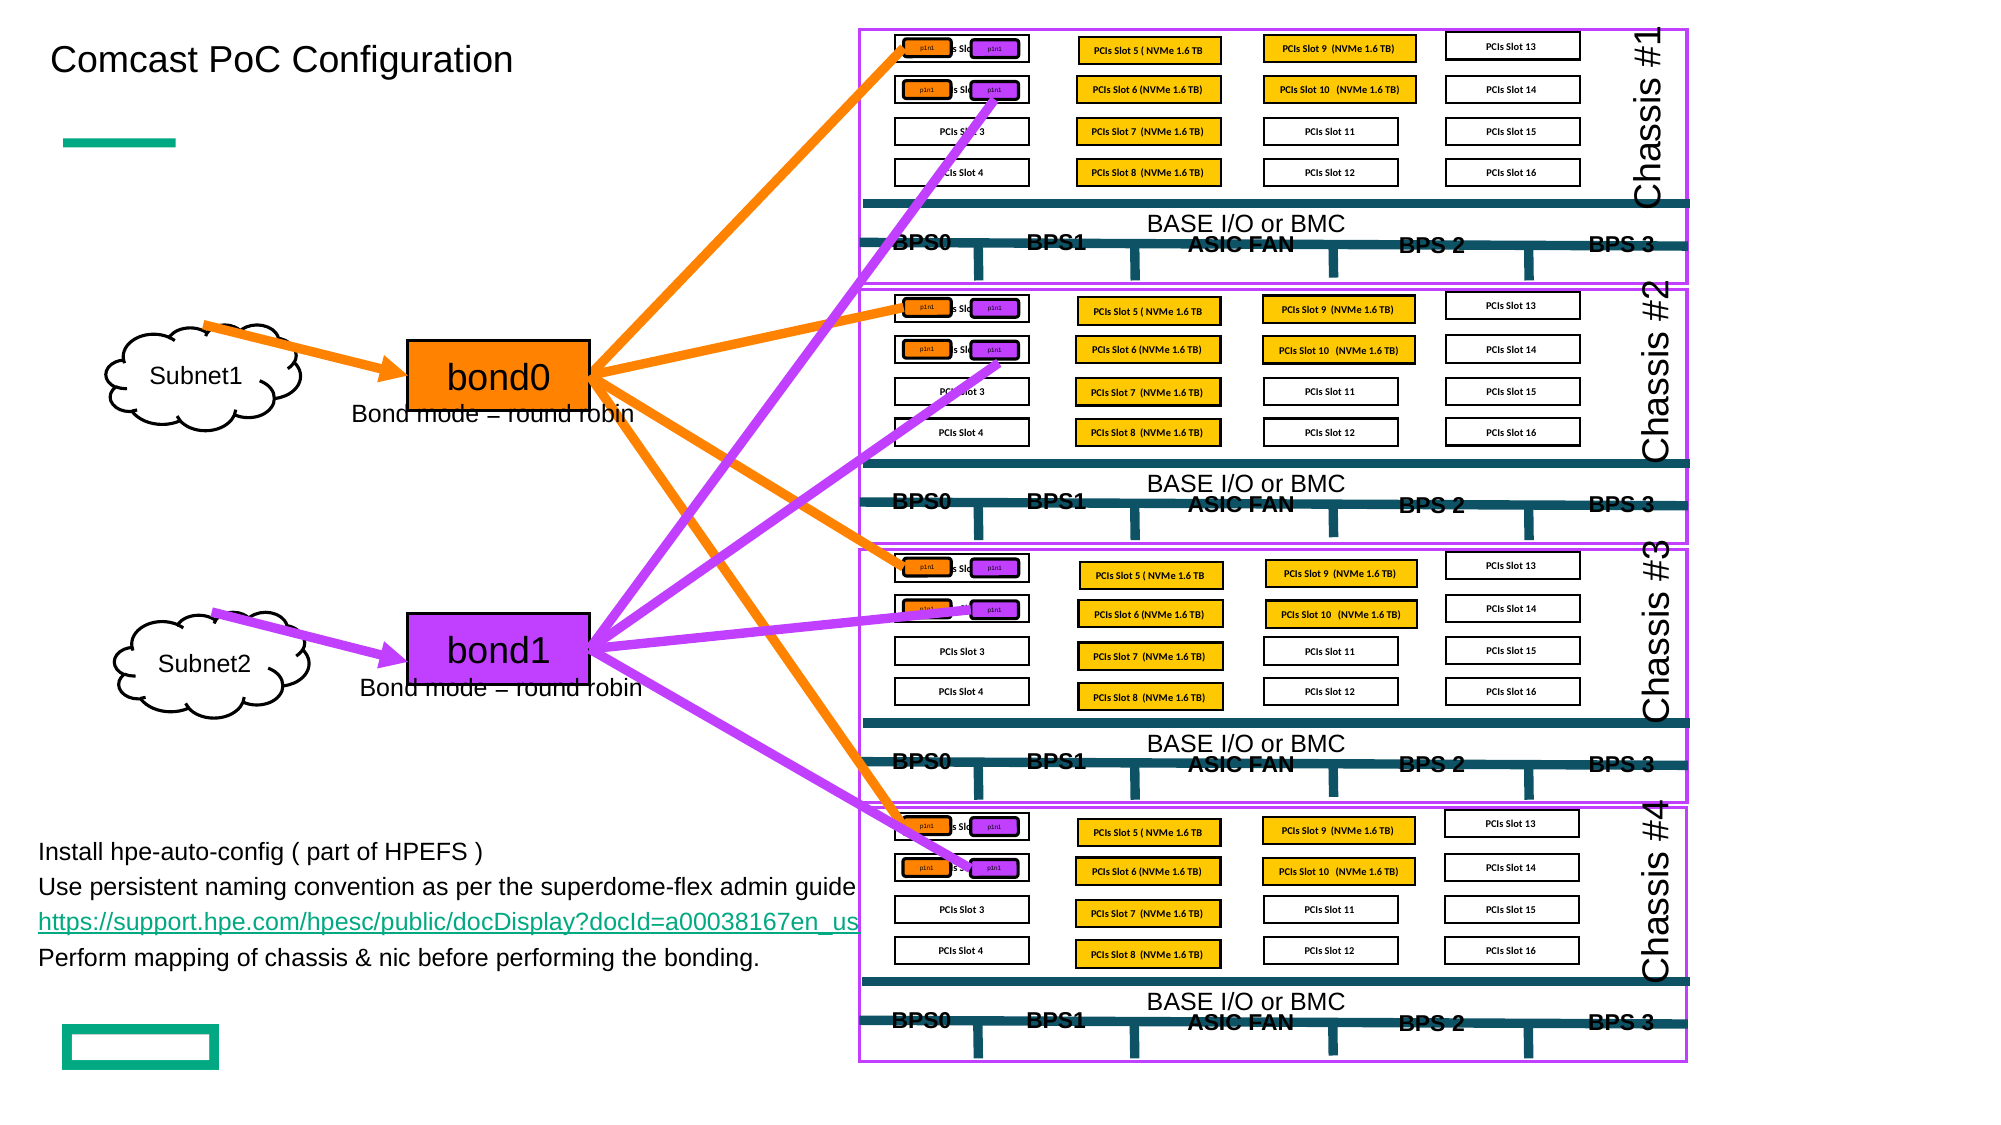

Comcast PoC Configuration

PCIs Slot 13
PCIs Slot 1
PCIs Slot 9  (NVMe 1.6 TB)
PCIs Slot 5 ( NVMe 1.6 TB
p1n1
p1n1
Chassis #1
PCIs Slot 6 (NVMe 1.6 TB)
PCIs Slot 14
PCIs Slot 2
PCIs Slot 10   (NVMe 1.6 TB)
p1n1
p1n1
PCIs Slot 7  (NVMe 1.6 TB)
PCIs Slot 15
PCIs Slot 3
PCIs Slot 11
PCIs Slot 8  (NVMe 1.6 TB)
PCIs Slot 16
PCIs Slot 4
PCIs Slot 12
BASE I/O or BMC
BPS1
BPS0
ASIC FAN
BPS 3
BPS 2

PCIs Slot 13
PCIs Slot 1
PCIs Slot 9  (NVMe 1.6 TB)
PCIs Slot 5 ( NVMe 1.6 TB
p1n1
p1n1
Chassis #2
Subnet1
PCIs Slot 14
PCIs Slot 2
PCIs Slot 6 (NVMe 1.6 TB)
PCIs Slot 10   (NVMe 1.6 TB)
bond0
p1n1
p1n1
PCIs Slot 15
PCIs Slot 3
PCIs Slot 11
PCIs Slot 7  (NVMe 1.6 TB)
Bond mode = round robin
PCIs Slot 16
PCIs Slot 4
PCIs Slot 12
PCIs Slot 8  (NVMe 1.6 TB)
BASE I/O or BMC
BPS1
BPS0
ASIC FAN
BPS 3
BPS 2

PCIs Slot 13
PCIs Slot 1
p1n1
p1n1
PCIs Slot 9  (NVMe 1.6 TB)
PCIs Slot 5 ( NVMe 1.6 TB
Chassis #3
PCIs Slot 14
PCIs Slot 2
p1n1
PCIs Slot 6 (NVMe 1.6 TB)
PCIs Slot 10   (NVMe 1.6 TB)
p1n1
Subnet2
bond1
PCIs Slot 15
PCIs Slot 3
PCIs Slot 11
PCIs Slot 7  (NVMe 1.6 TB)
Bond mode = round robin
PCIs Slot 16
PCIs Slot 4
PCIs Slot 12
PCIs Slot 8  (NVMe 1.6 TB)
BASE I/O or BMC
BPS1
BPS0
ASIC FAN
BPS 3
BPS 2

Install hpe-auto-config ( part of HPEFS )
Use persistent naming convention as per the superdome-flex admin guide
https://support.hpe.com/hpesc/public/docDisplay?docId=a00038167en_us
Perform mapping of chassis & nic before performing the bonding.
PCIs Slot 13
PCIs Slot 1
p1n1
PCIs Slot 9  (NVMe 1.6 TB)
p1n1
PCIs Slot 5 ( NVMe 1.6 TB
Chassis #4
PCIs Slot 14
PCIs Slot 2
PCIs Slot 6 (NVMe 1.6 TB)
PCIs Slot 10   (NVMe 1.6 TB)
p1n1
p1n1
PCIs Slot 15
PCIs Slot 3
PCIs Slot 11
PCIs Slot 7  (NVMe 1.6 TB)
PCIs Slot 16
PCIs Slot 4
PCIs Slot 12
PCIs Slot 8  (NVMe 1.6 TB)
BASE I/O or BMC
BPS1
BPS0
ASIC FAN
BPS 3
BPS 2